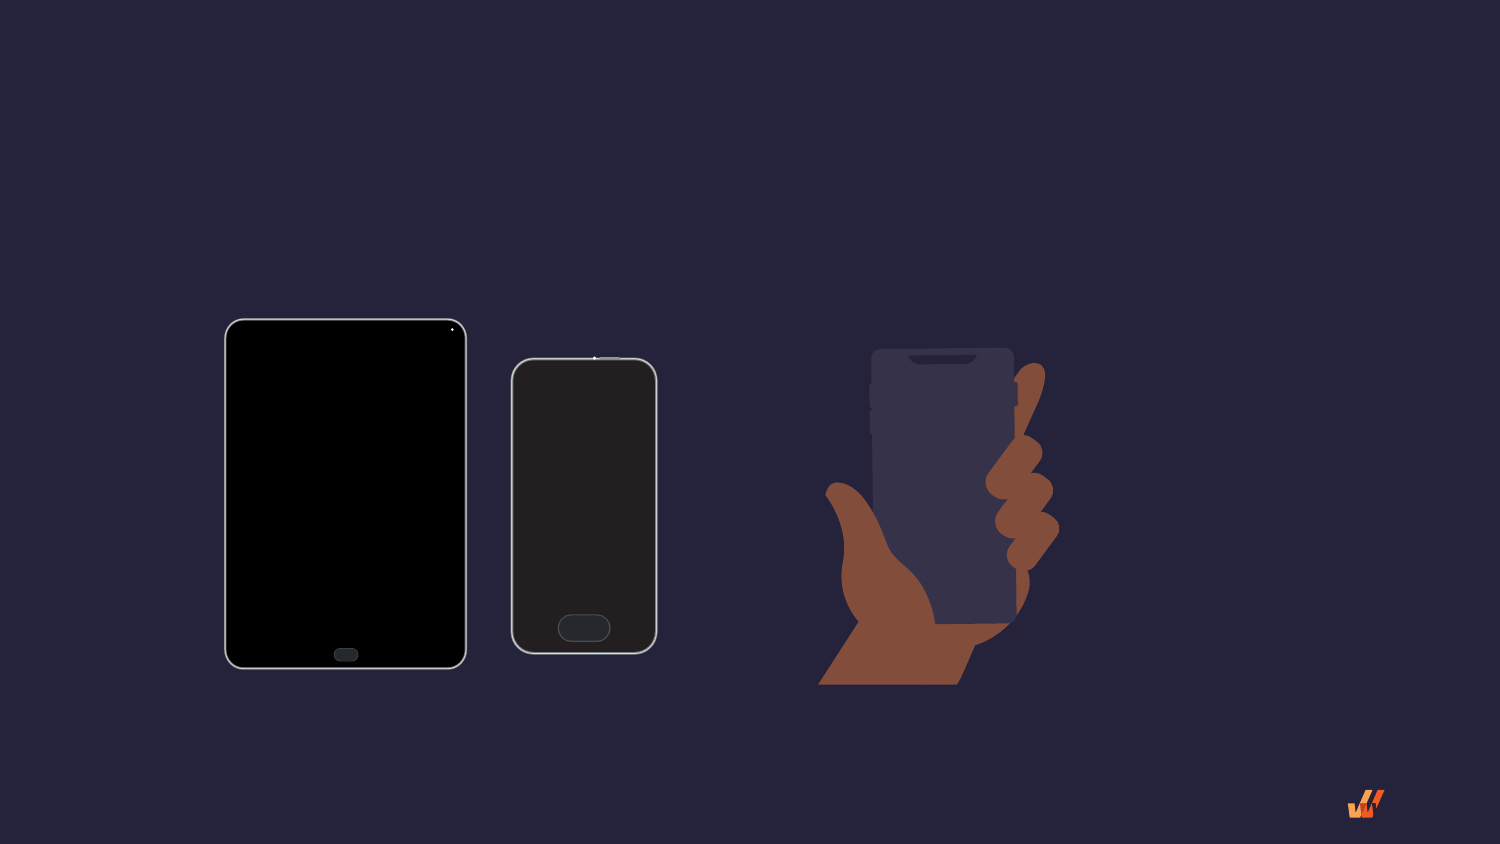

Mobile/Tablet

You can replace the image on the screen with your own work